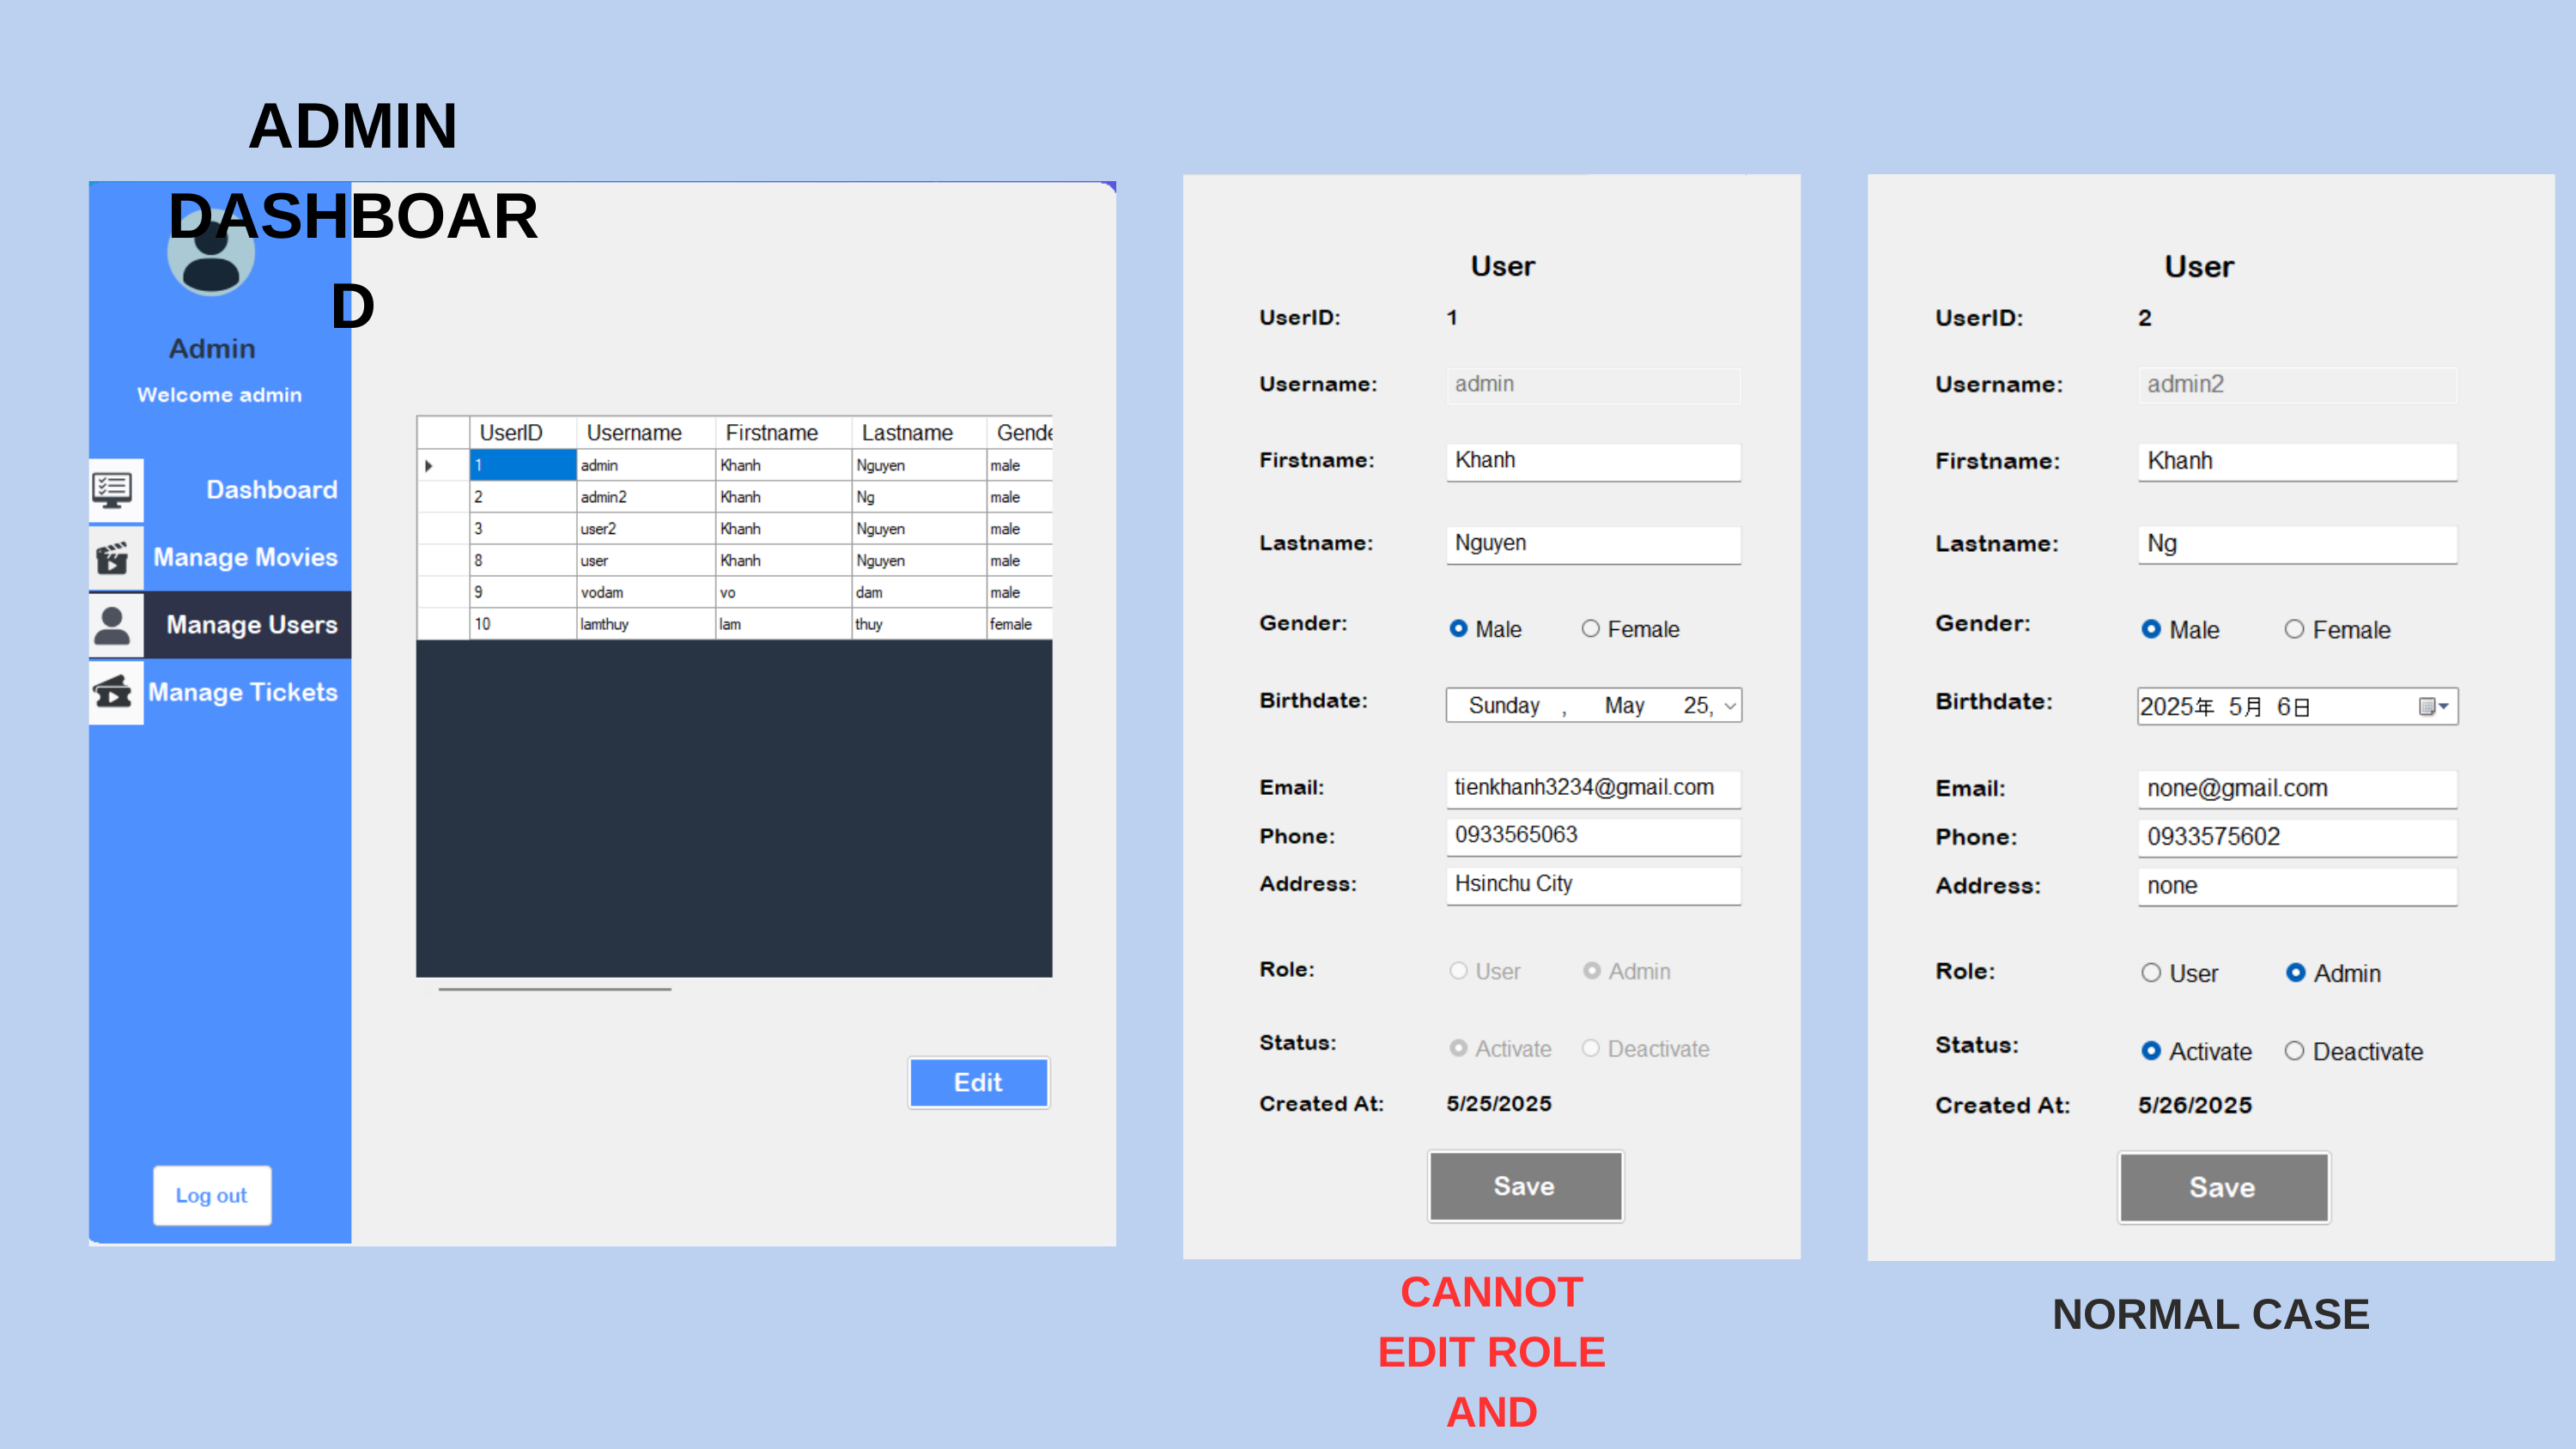

ADMIN DASHBOARD

CANNOT EDIT ROLE AND STATUS OF
USERID 1 ADMIN
NORMAL CASE